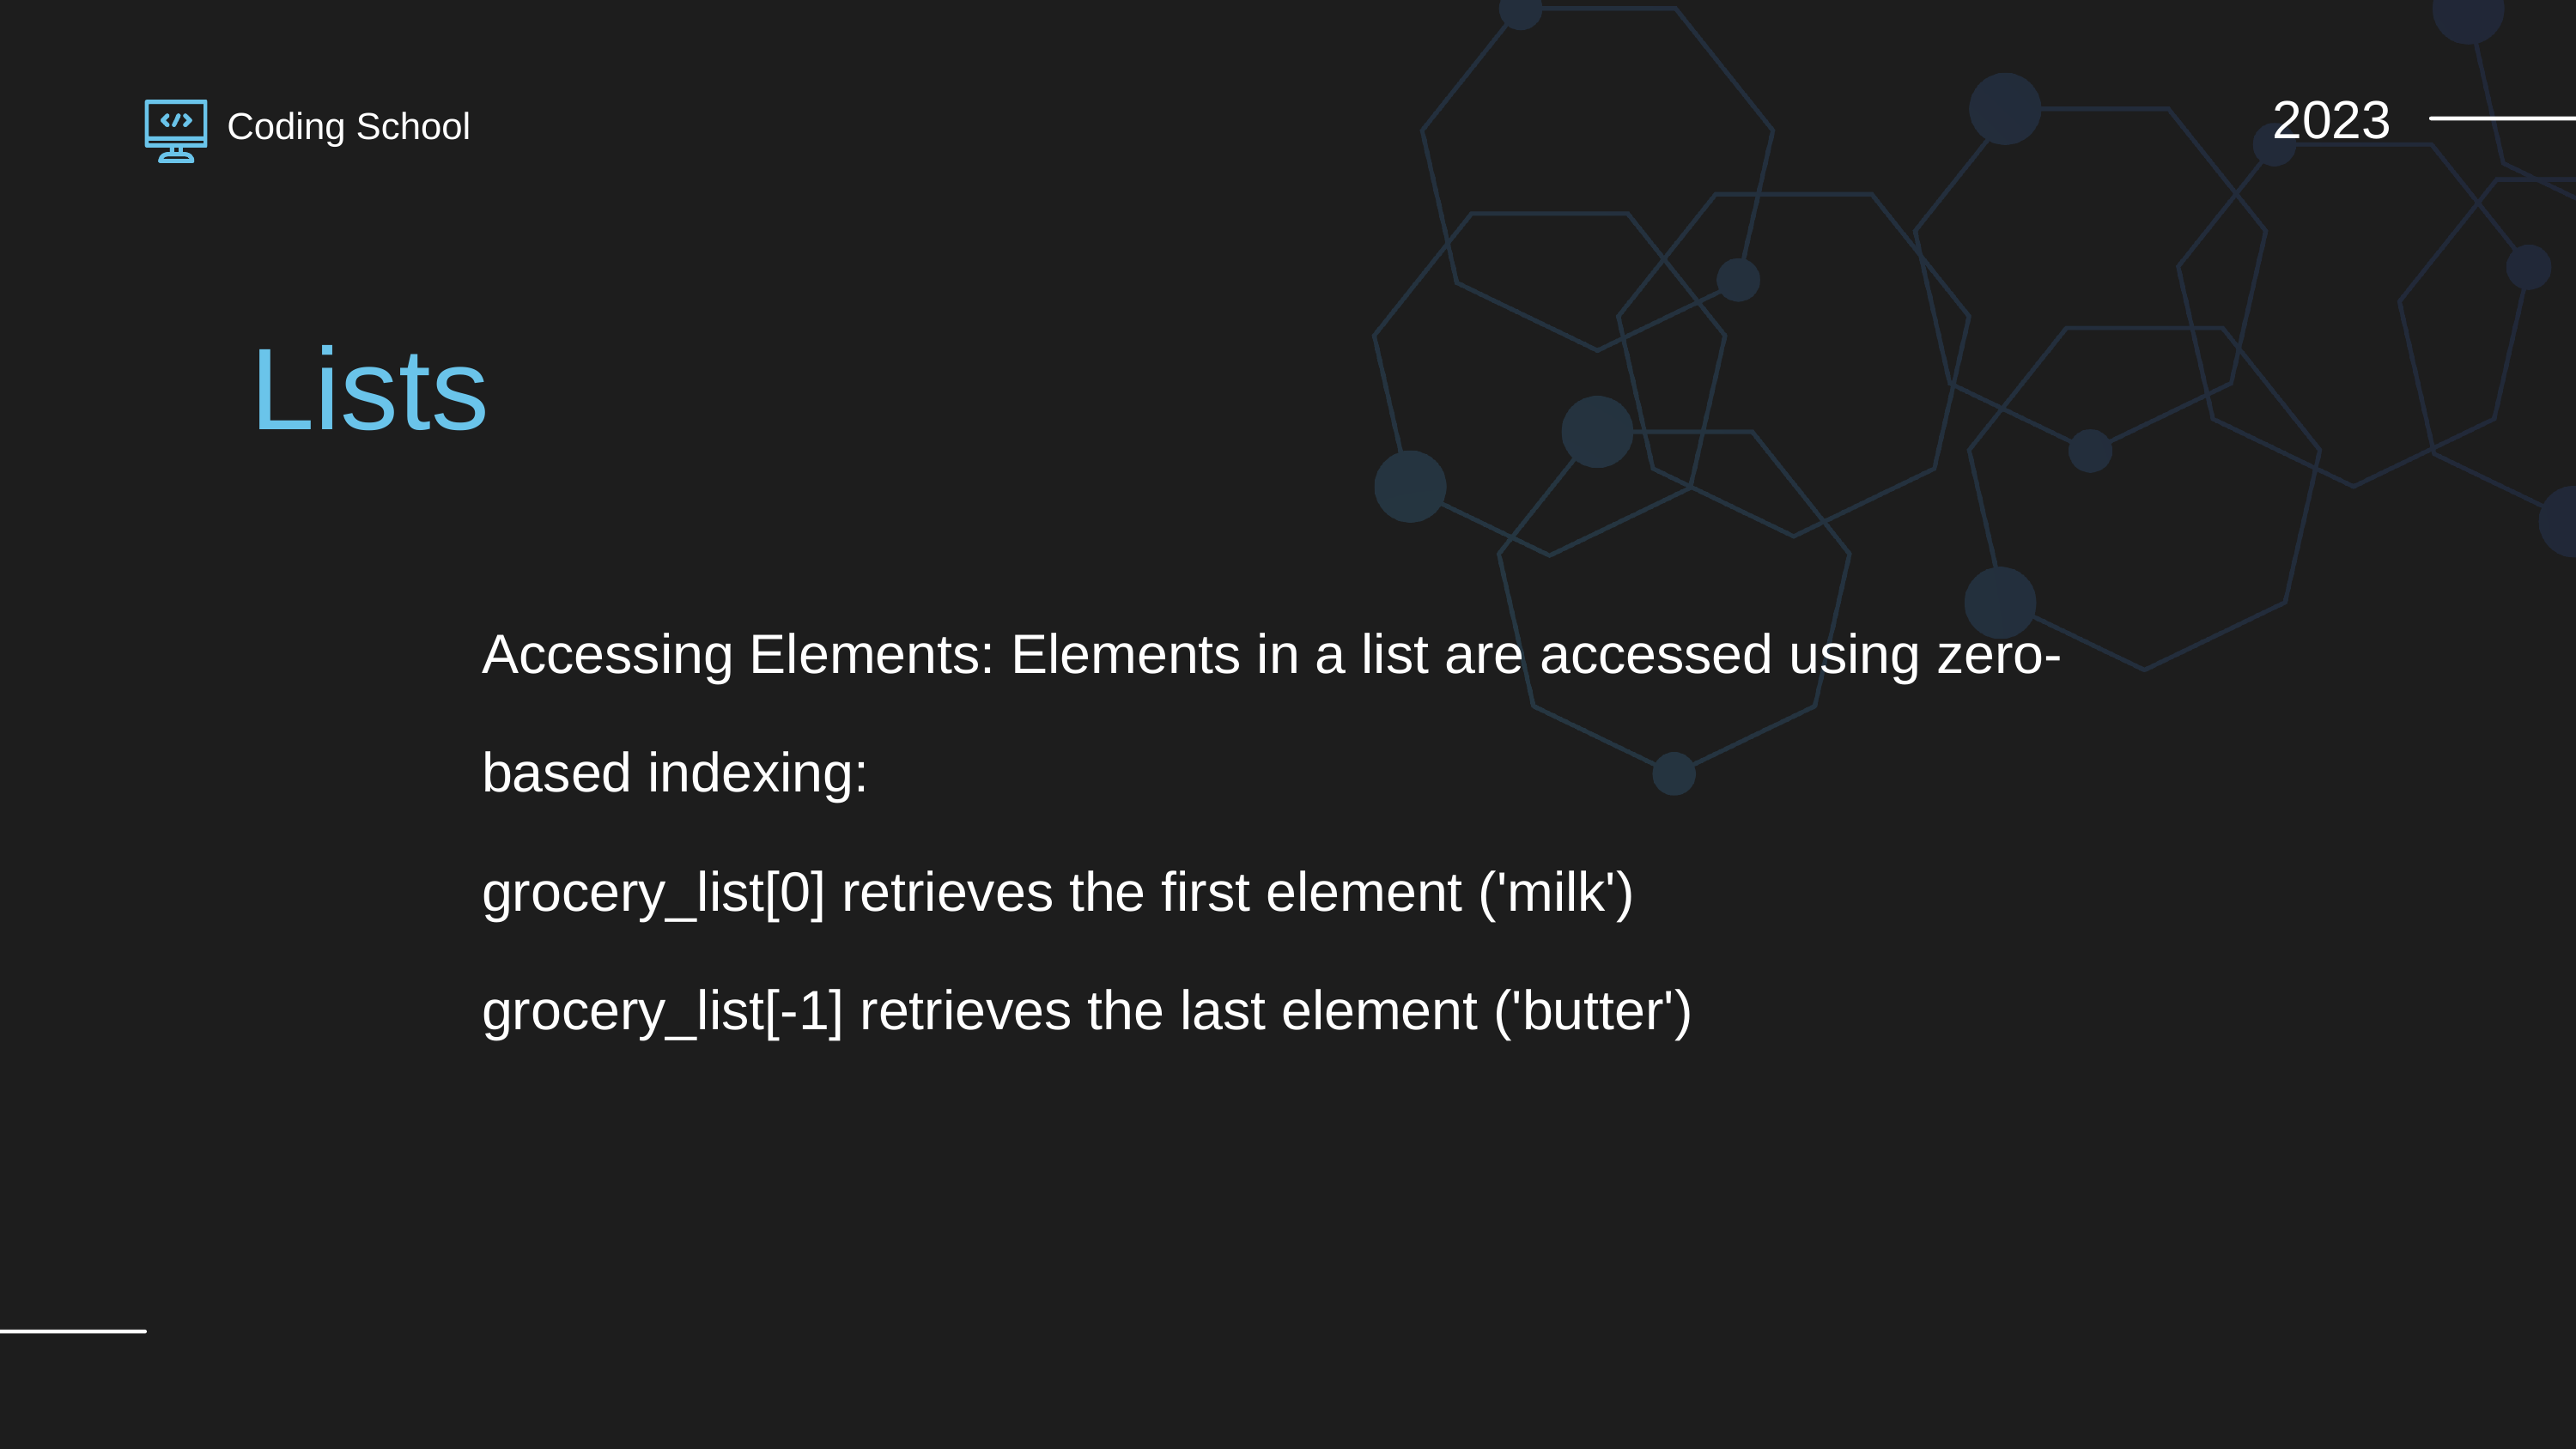

2023
Coding School

Lists
Accessing Elements: Elements in a list are accessed using zero-based indexing:
grocery_list[0] retrieves the first element ('milk')
grocery_list[-1] retrieves the last element ('butter')